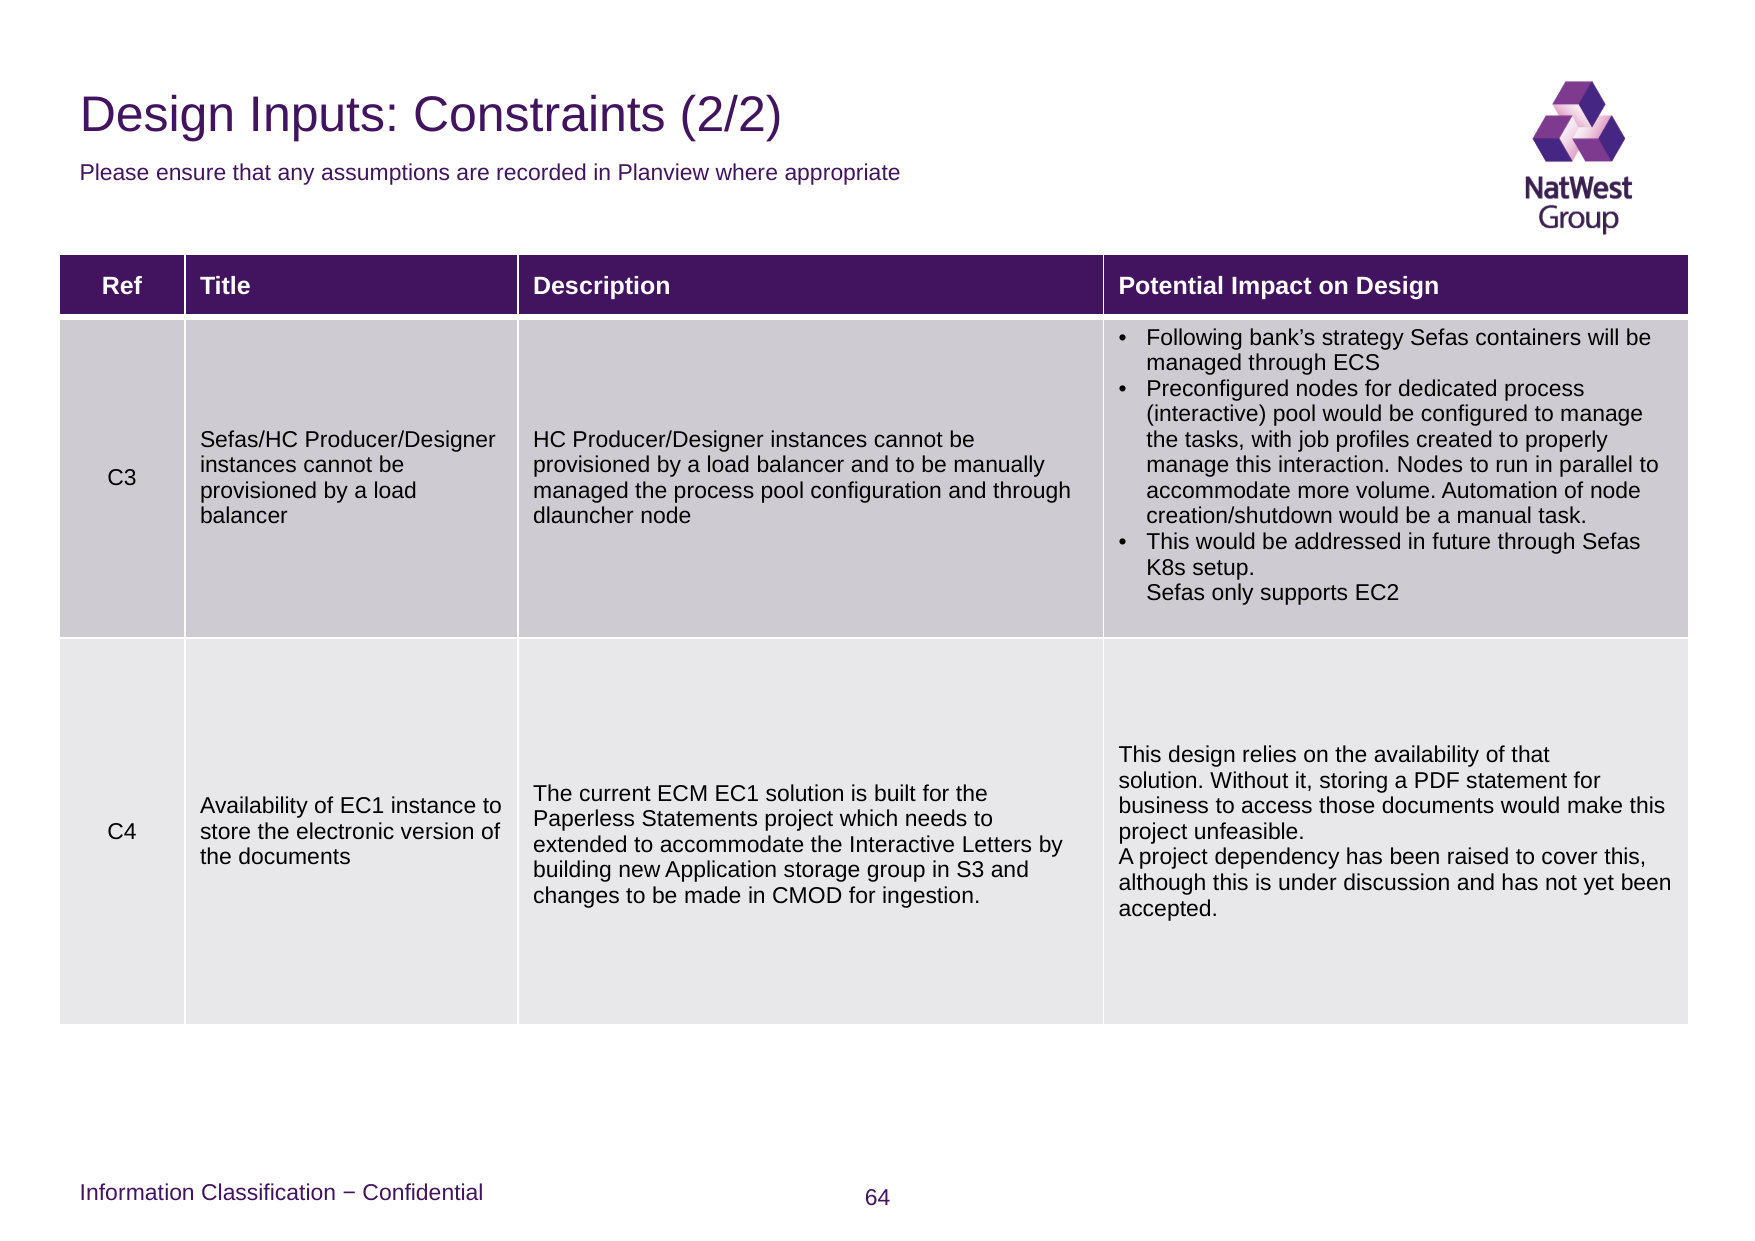

# Design Inputs: Constraints (2/2)
Please ensure that any assumptions are recorded in Planview where appropriate
| Ref | Title | Description | Potential Impact on Design |
| --- | --- | --- | --- |
| C3 | Sefas/HC Producer/Designer instances cannot be provisioned by a load balancer | HC Producer/Designer instances cannot be provisioned by a load balancer and to be manually managed the process pool configuration and through dlauncher node | Following bank’s strategy Sefas containers will be managed through ECS Preconfigured nodes for dedicated process (interactive) pool would be configured to manage the tasks, with job profiles created to properly manage this interaction. Nodes to run in parallel to accommodate more volume. Automation of node creation/shutdown would be a manual task.  This would be addressed in future through Sefas K8s setup. Sefas only supports EC2 |
| C4 | Availability of EC1 instance to store the electronic version of the documents | The current ECM EC1 solution is built for the Paperless Statements project which needs to extended to accommodate the Interactive Letters by building new Application storage group in S3 and changes to be made in CMOD for ingestion. | This design relies on the availability of that solution. Without it, storing a PDF statement for business to access those documents would make this project unfeasible.   A project dependency has been raised to cover this, although this is under discussion and has not yet been accepted. |

64